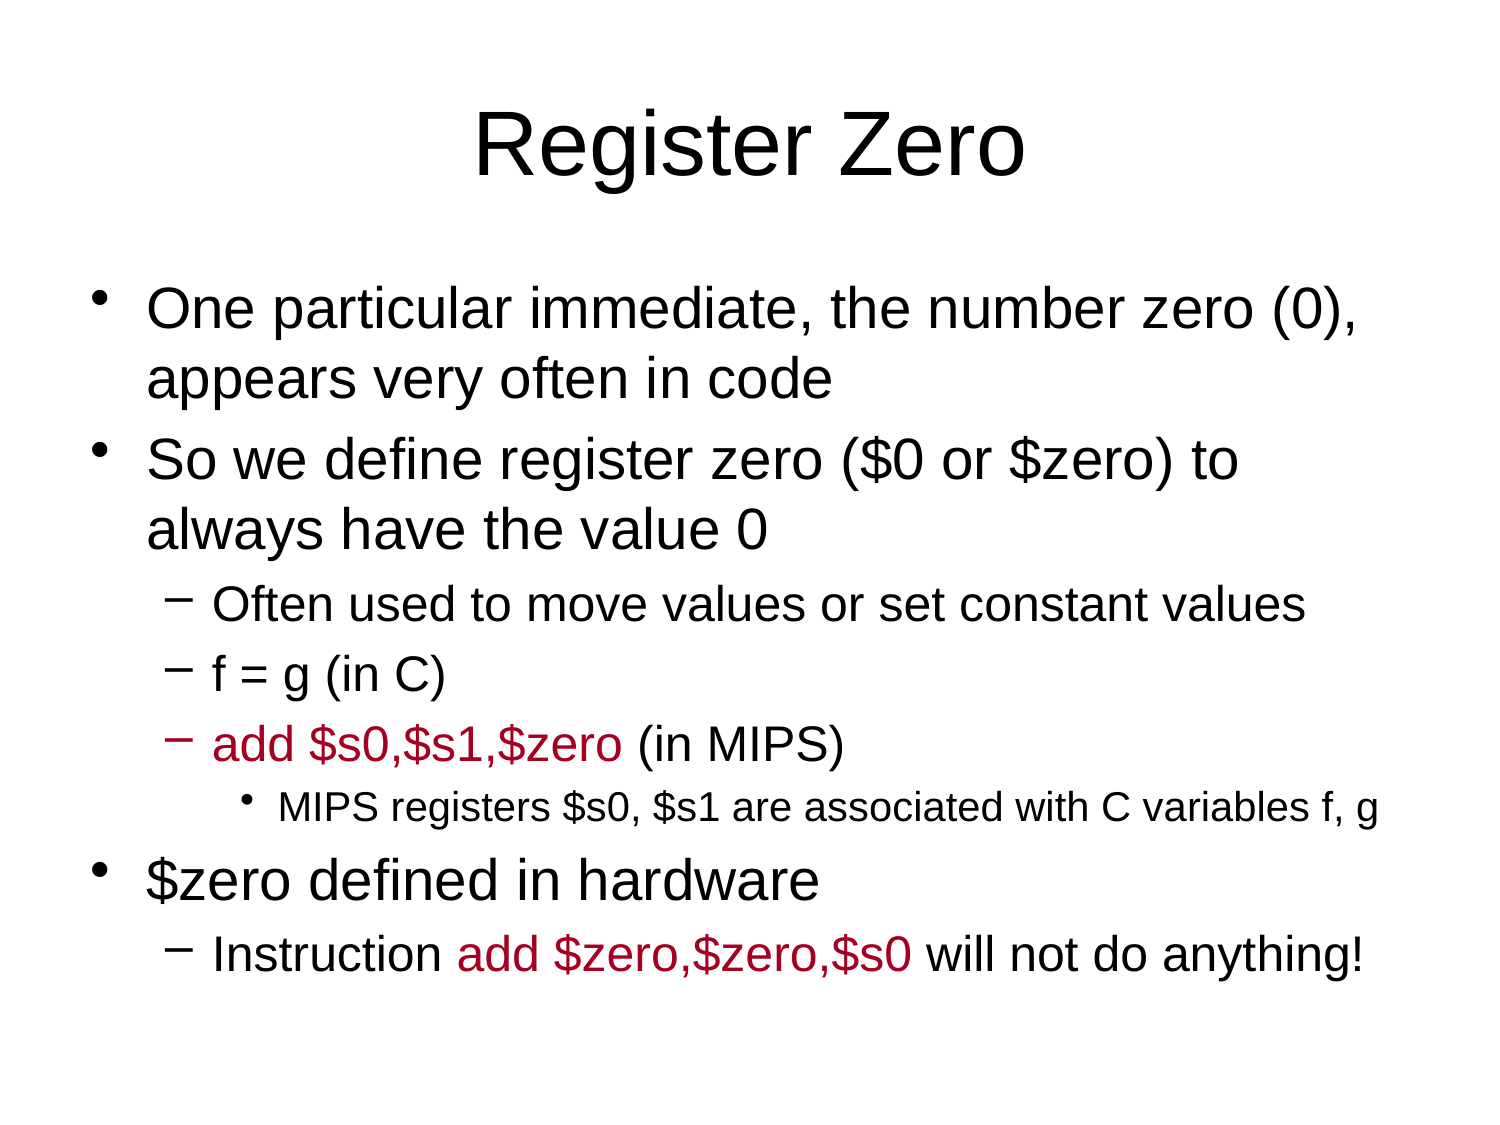

# Register Zero
One particular immediate, the number zero (0), appears very often in code
So we define register zero ($0 or $zero) to always have the value 0
Often used to move values or set constant values
f = g (in C)
add $s0,$s1,$zero (in MIPS)
MIPS registers $s0, $s1 are associated with C variables f, g
$zero defined in hardware
Instruction add $zero,$zero,$s0 will not do anything!